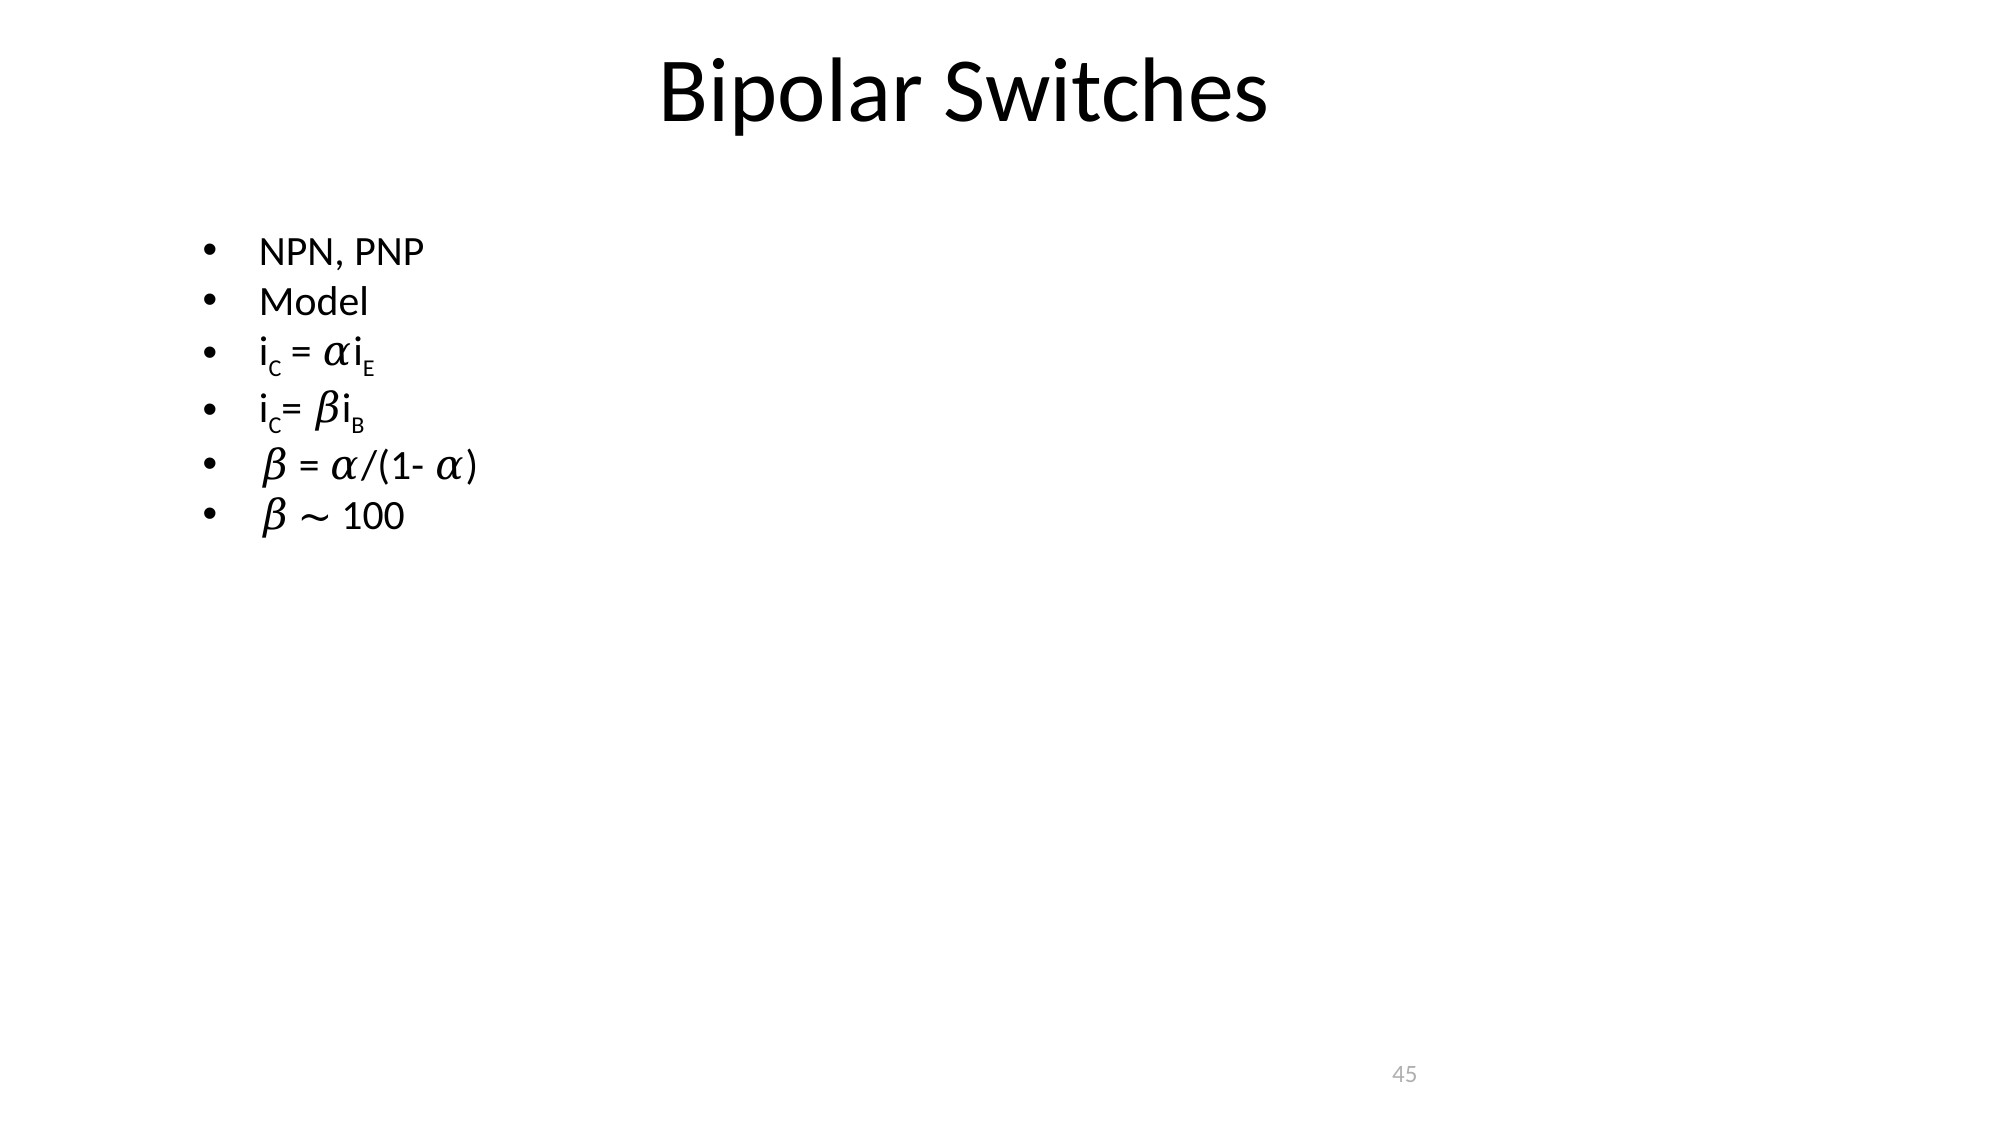

Bipolar Switches
NPN, PNP
Model
iC = 𝛼iE
iC= 𝛽iB
𝛽 = 𝛼/(1- 𝛼)
𝛽 ∼ 100
45